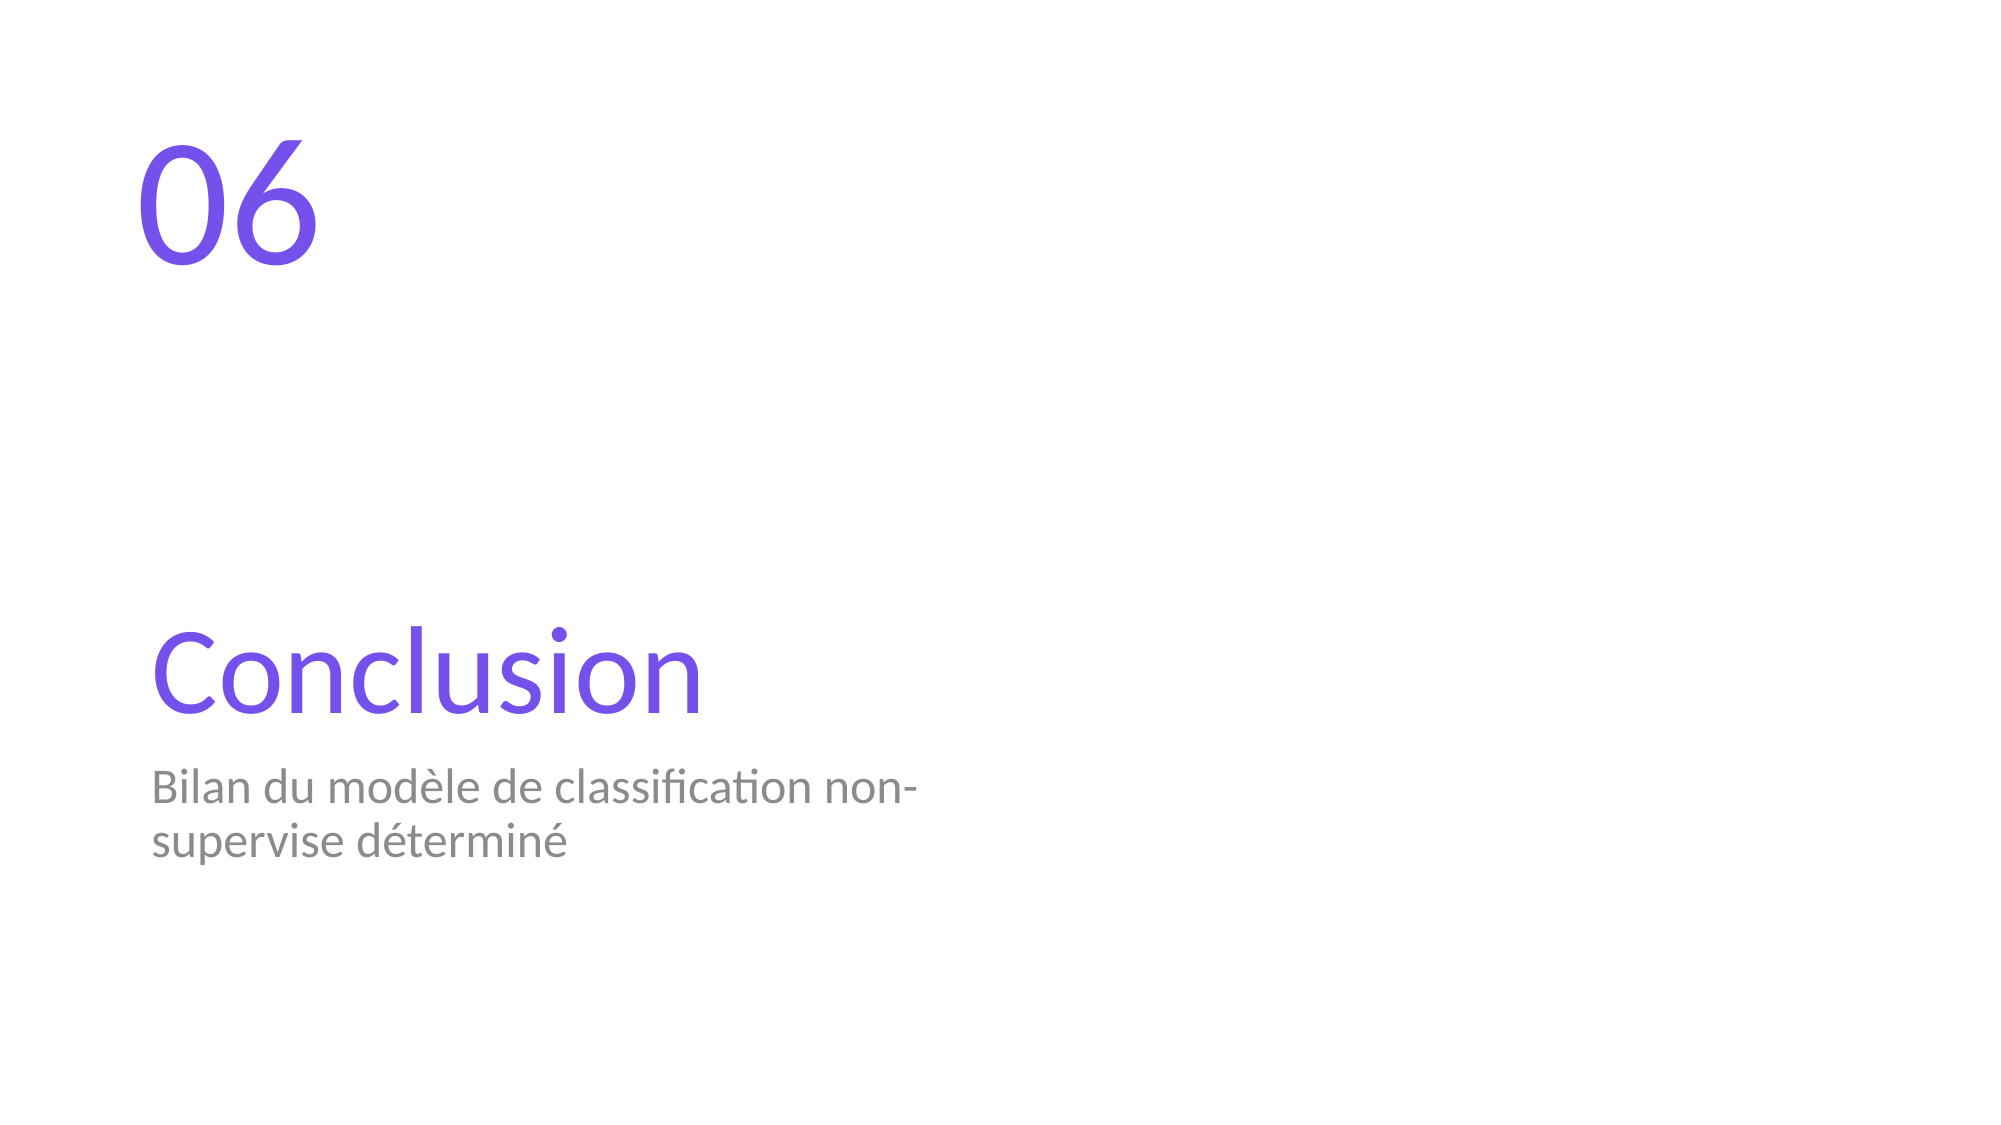

06
# Conclusion
Bilan du modèle de classification non-supervise déterminé